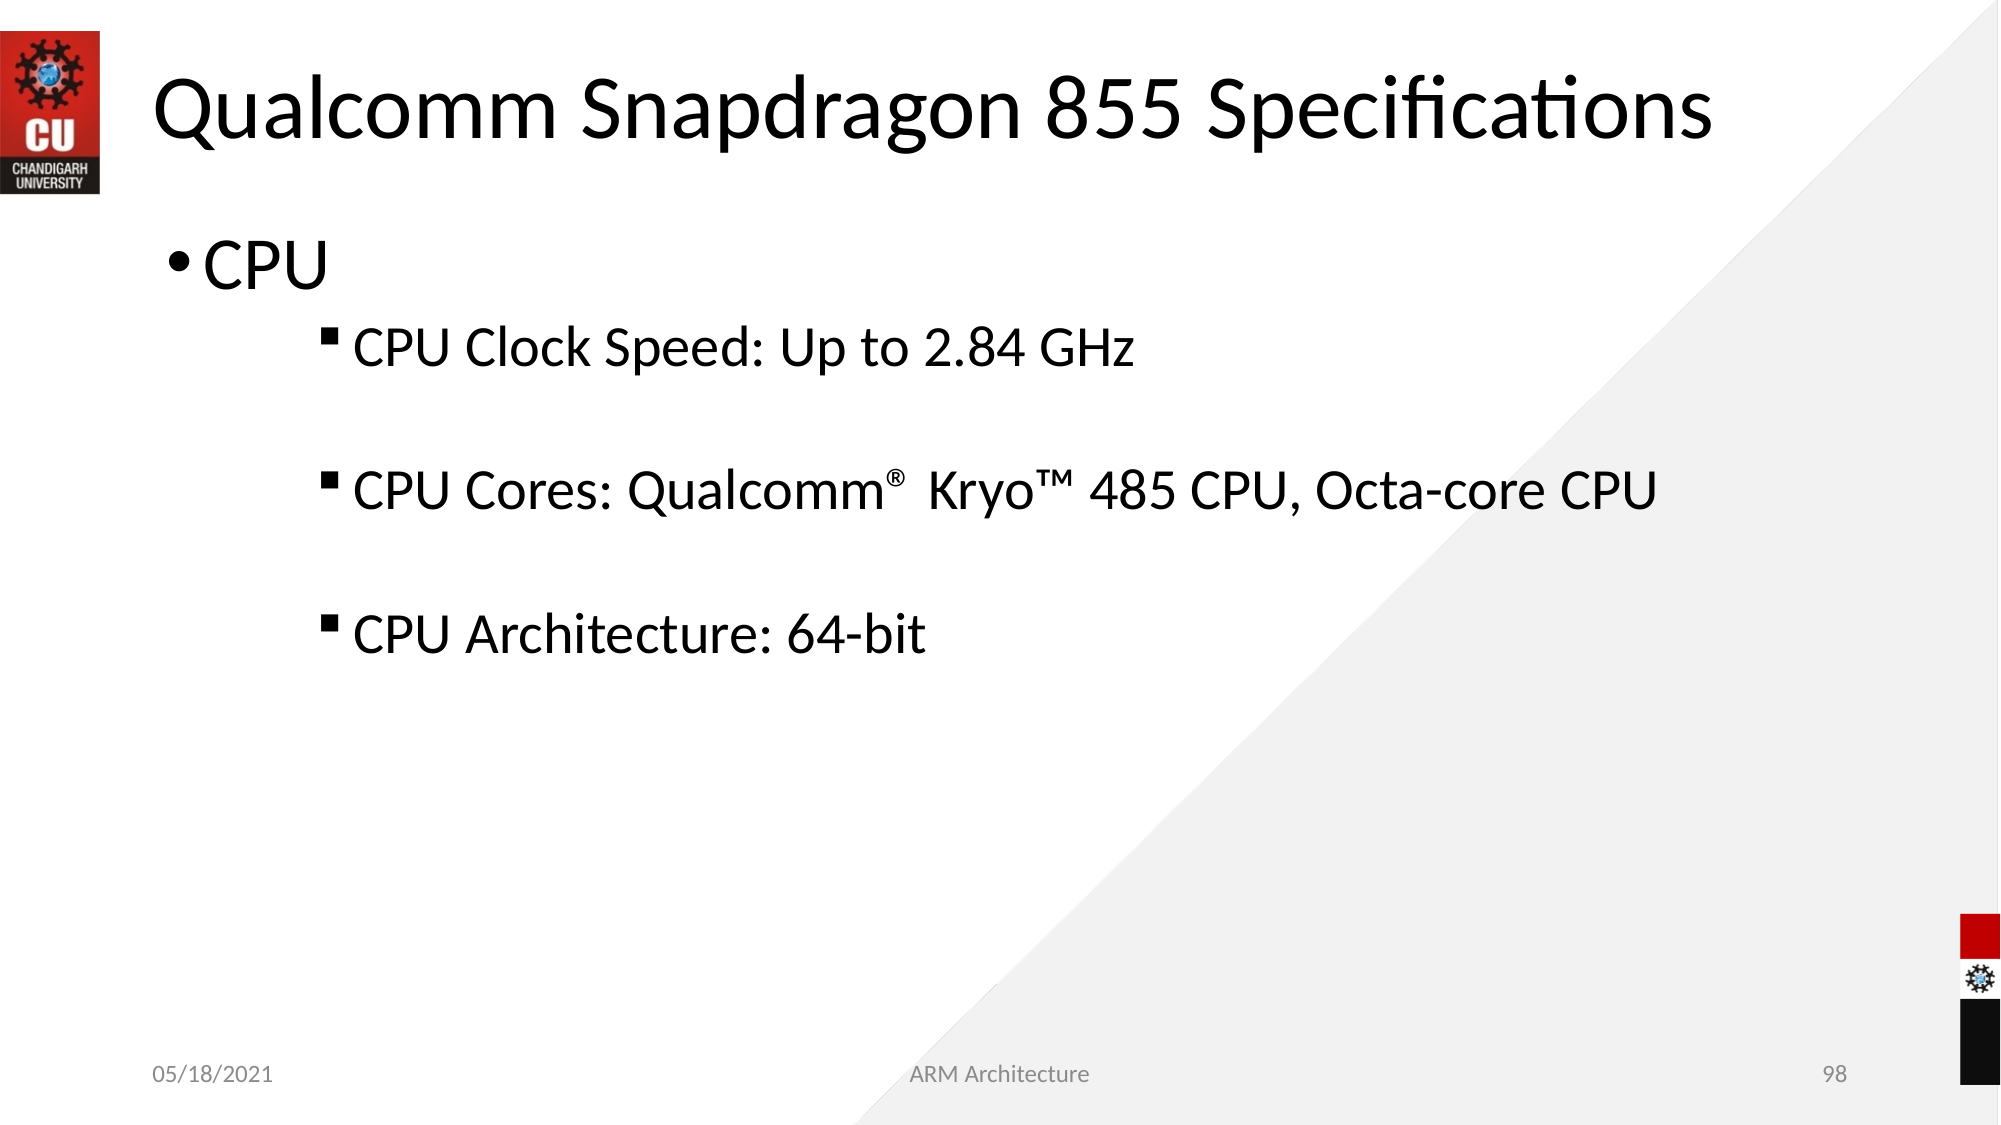

Qualcomm Snapdragon 855 Specifications
CPU
CPU Clock Speed: Up to 2.84 GHz

CPU Cores: Qualcomm® Kryo™ 485 CPU, Octa-core CPU

CPU Architecture: 64-bit

05/18/2021
ARM Architecture
98